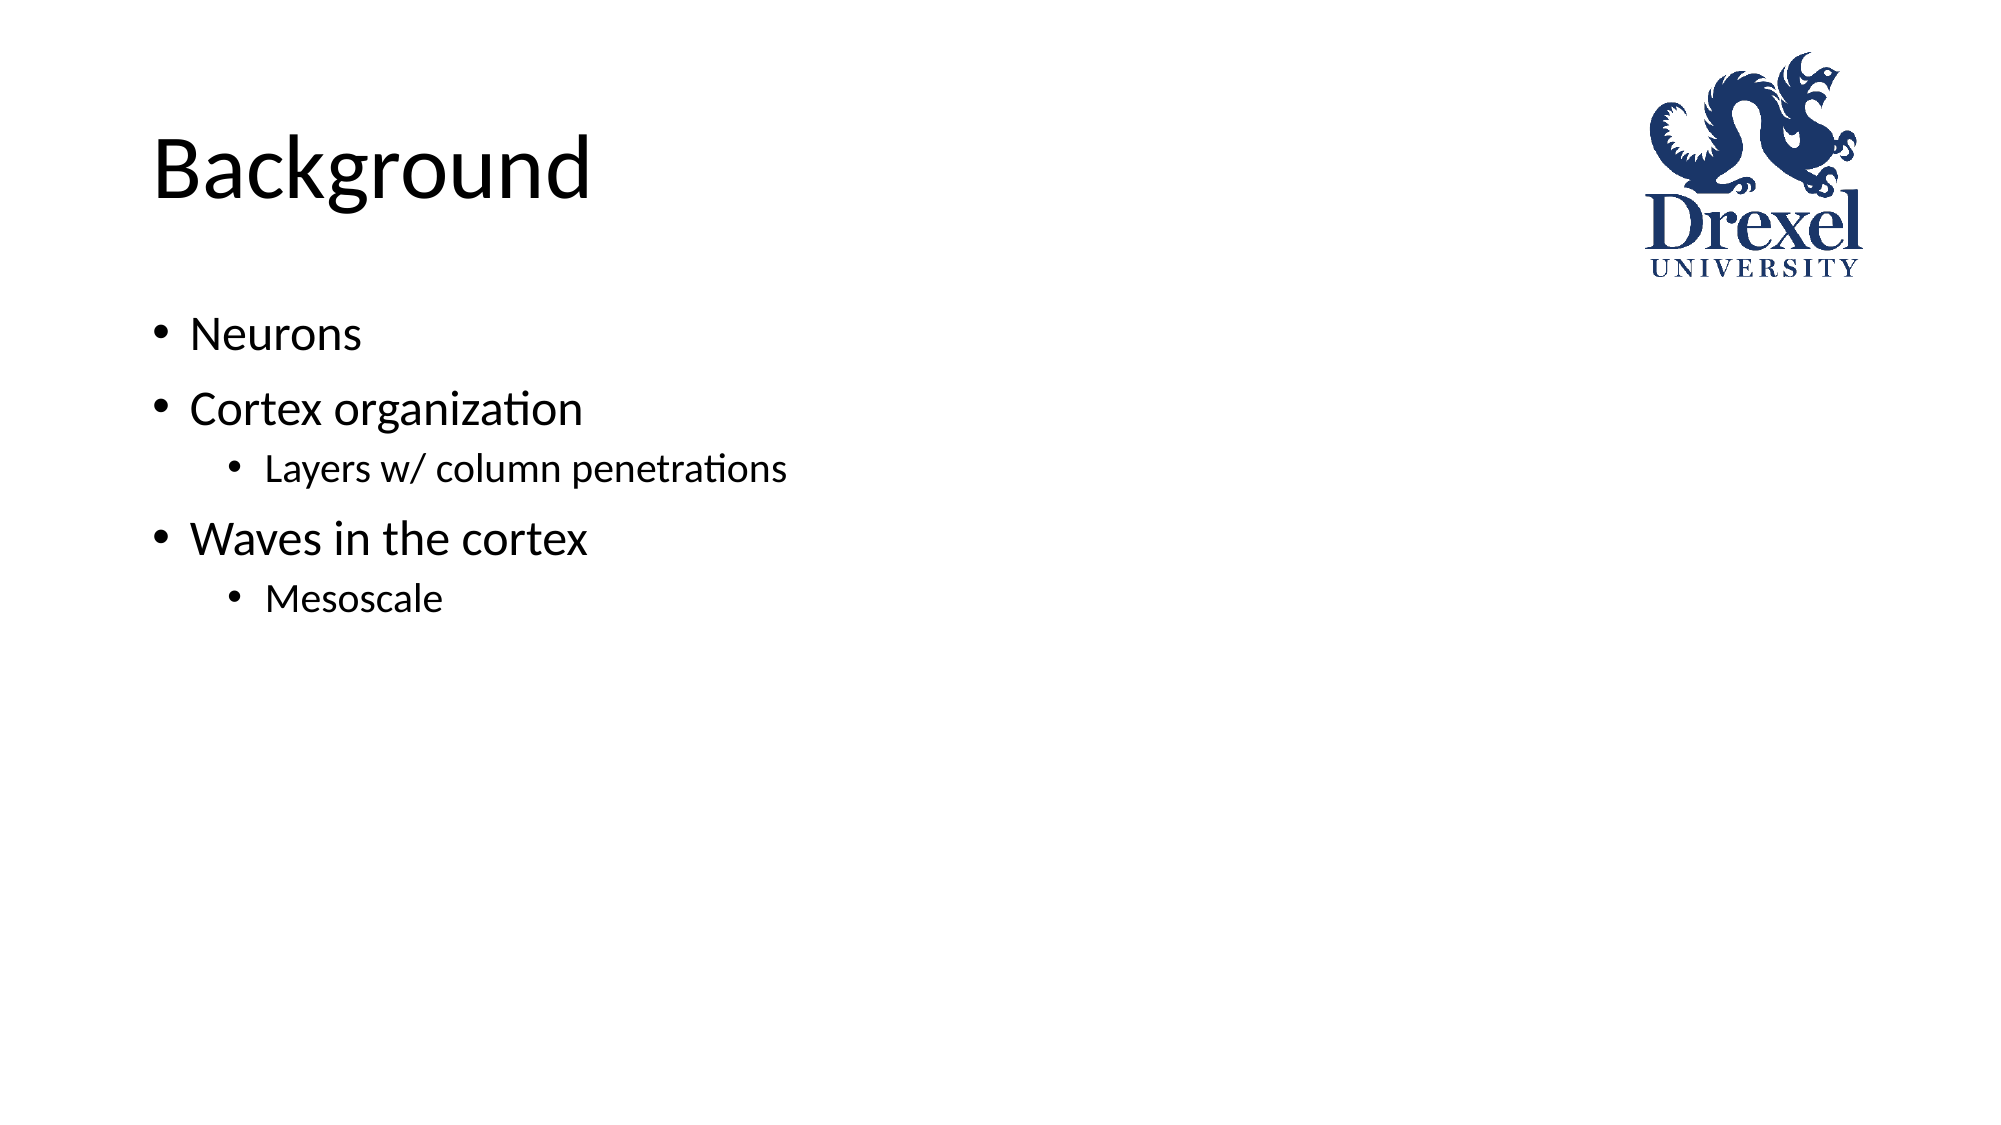

# Background
Neurons
Cortex organization
Layers w/ column penetrations
Waves in the cortex
Mesoscale